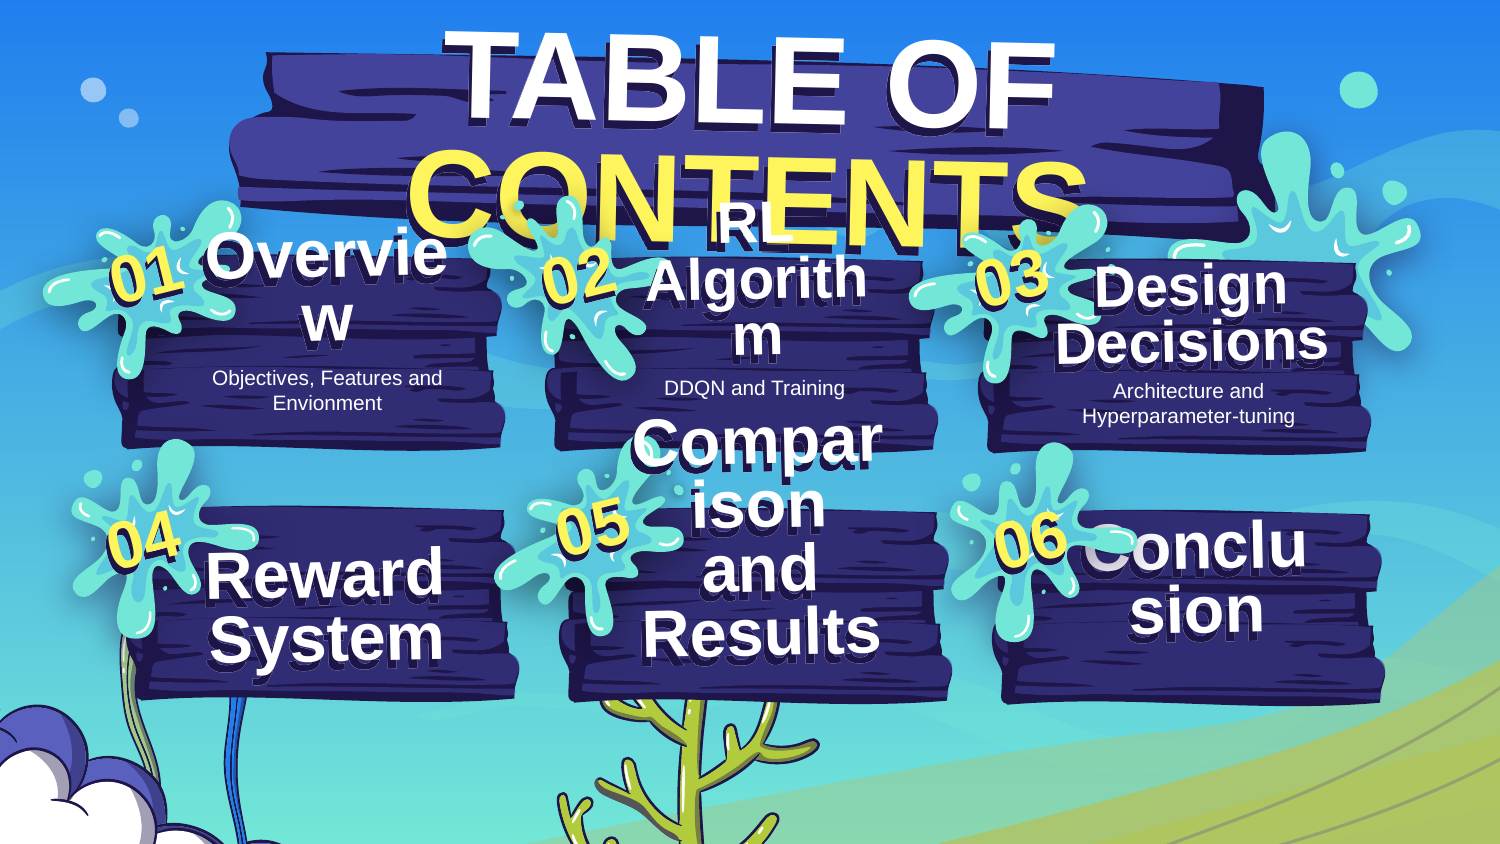

TABLE OF CONTENTS

Design Decisions
# 01
02
03

Overview
RL Algorithm
Objectives, Features and Envionment
DDQN and Training
Architecture and Hyperparameter-tuning

05

06
04
Conclusion
Comparison and Results
Reward
System